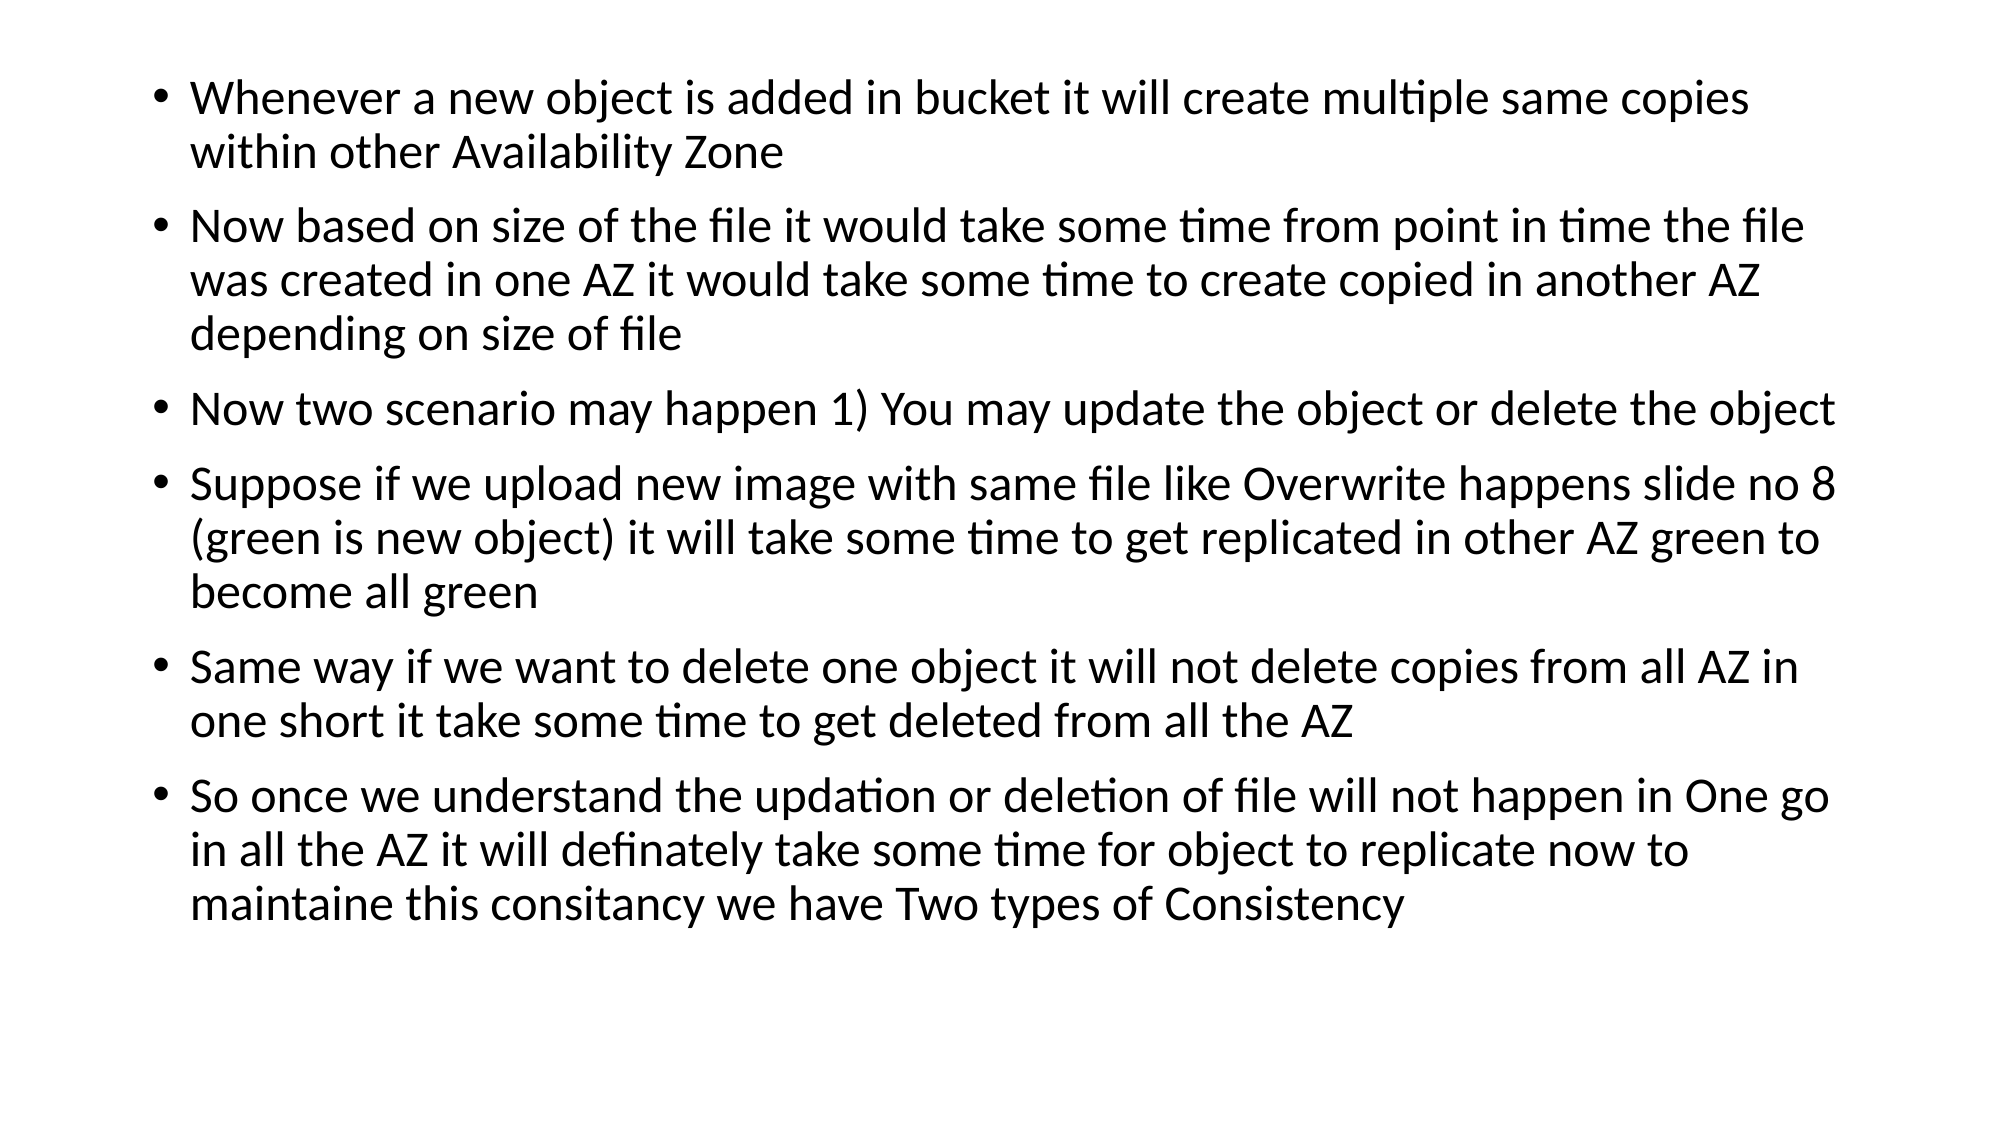

Whenever a new object is added in bucket it will create multiple same copies within other Availability Zone
Now based on size of the file it would take some time from point in time the file was created in one AZ it would take some time to create copied in another AZ depending on size of file
Now two scenario may happen 1) You may update the object or delete the object
Suppose if we upload new image with same file like Overwrite happens slide no 8 (green is new object) it will take some time to get replicated in other AZ green to become all green
Same way if we want to delete one object it will not delete copies from all AZ in one short it take some time to get deleted from all the AZ
So once we understand the updation or deletion of file will not happen in One go in all the AZ it will definately take some time for object to replicate now to maintaine this consitancy we have Two types of Consistency